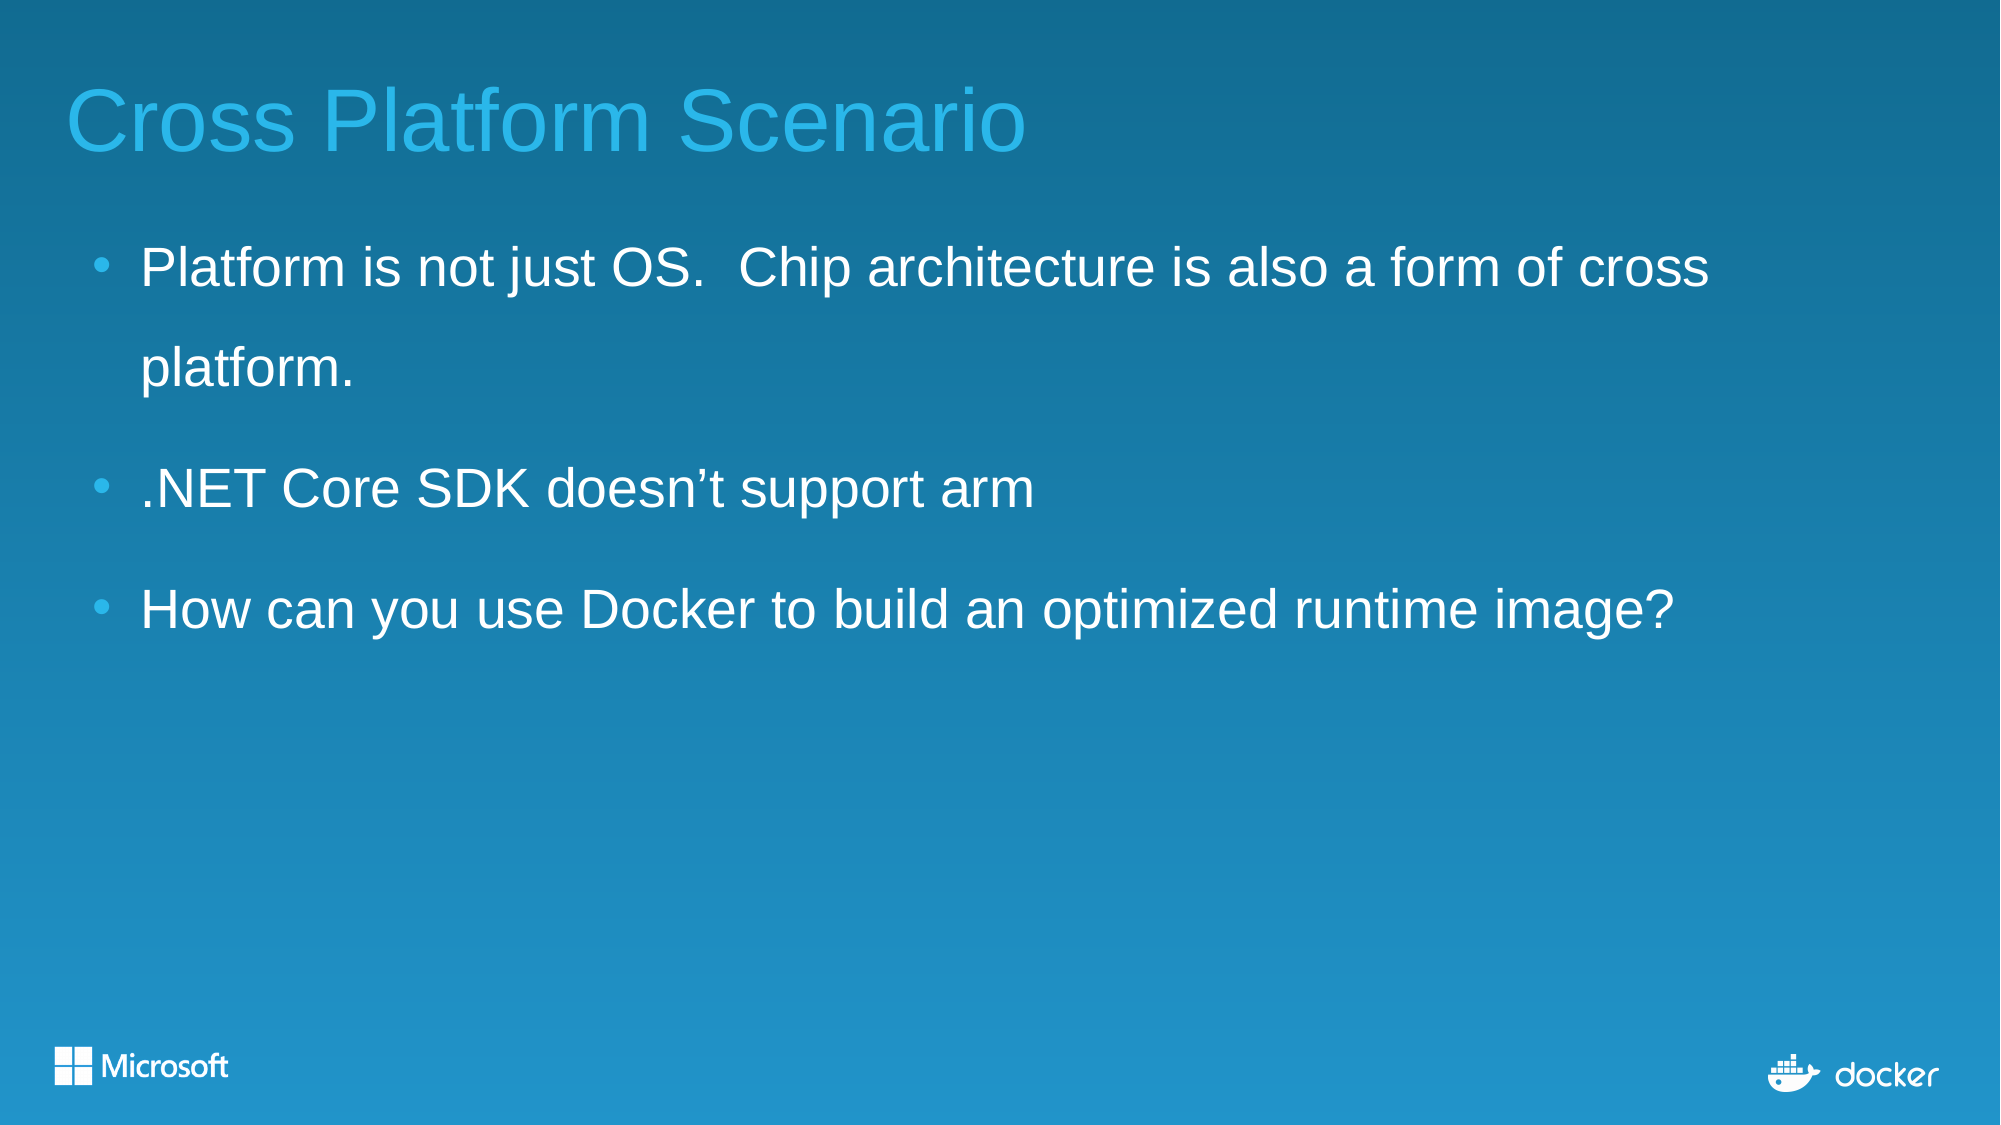

# Cross Platform Scenario
Platform is not just OS.  Chip architecture is also a form of cross platform.
.NET Core SDK doesn’t support arm
How can you use Docker to build an optimized runtime image?